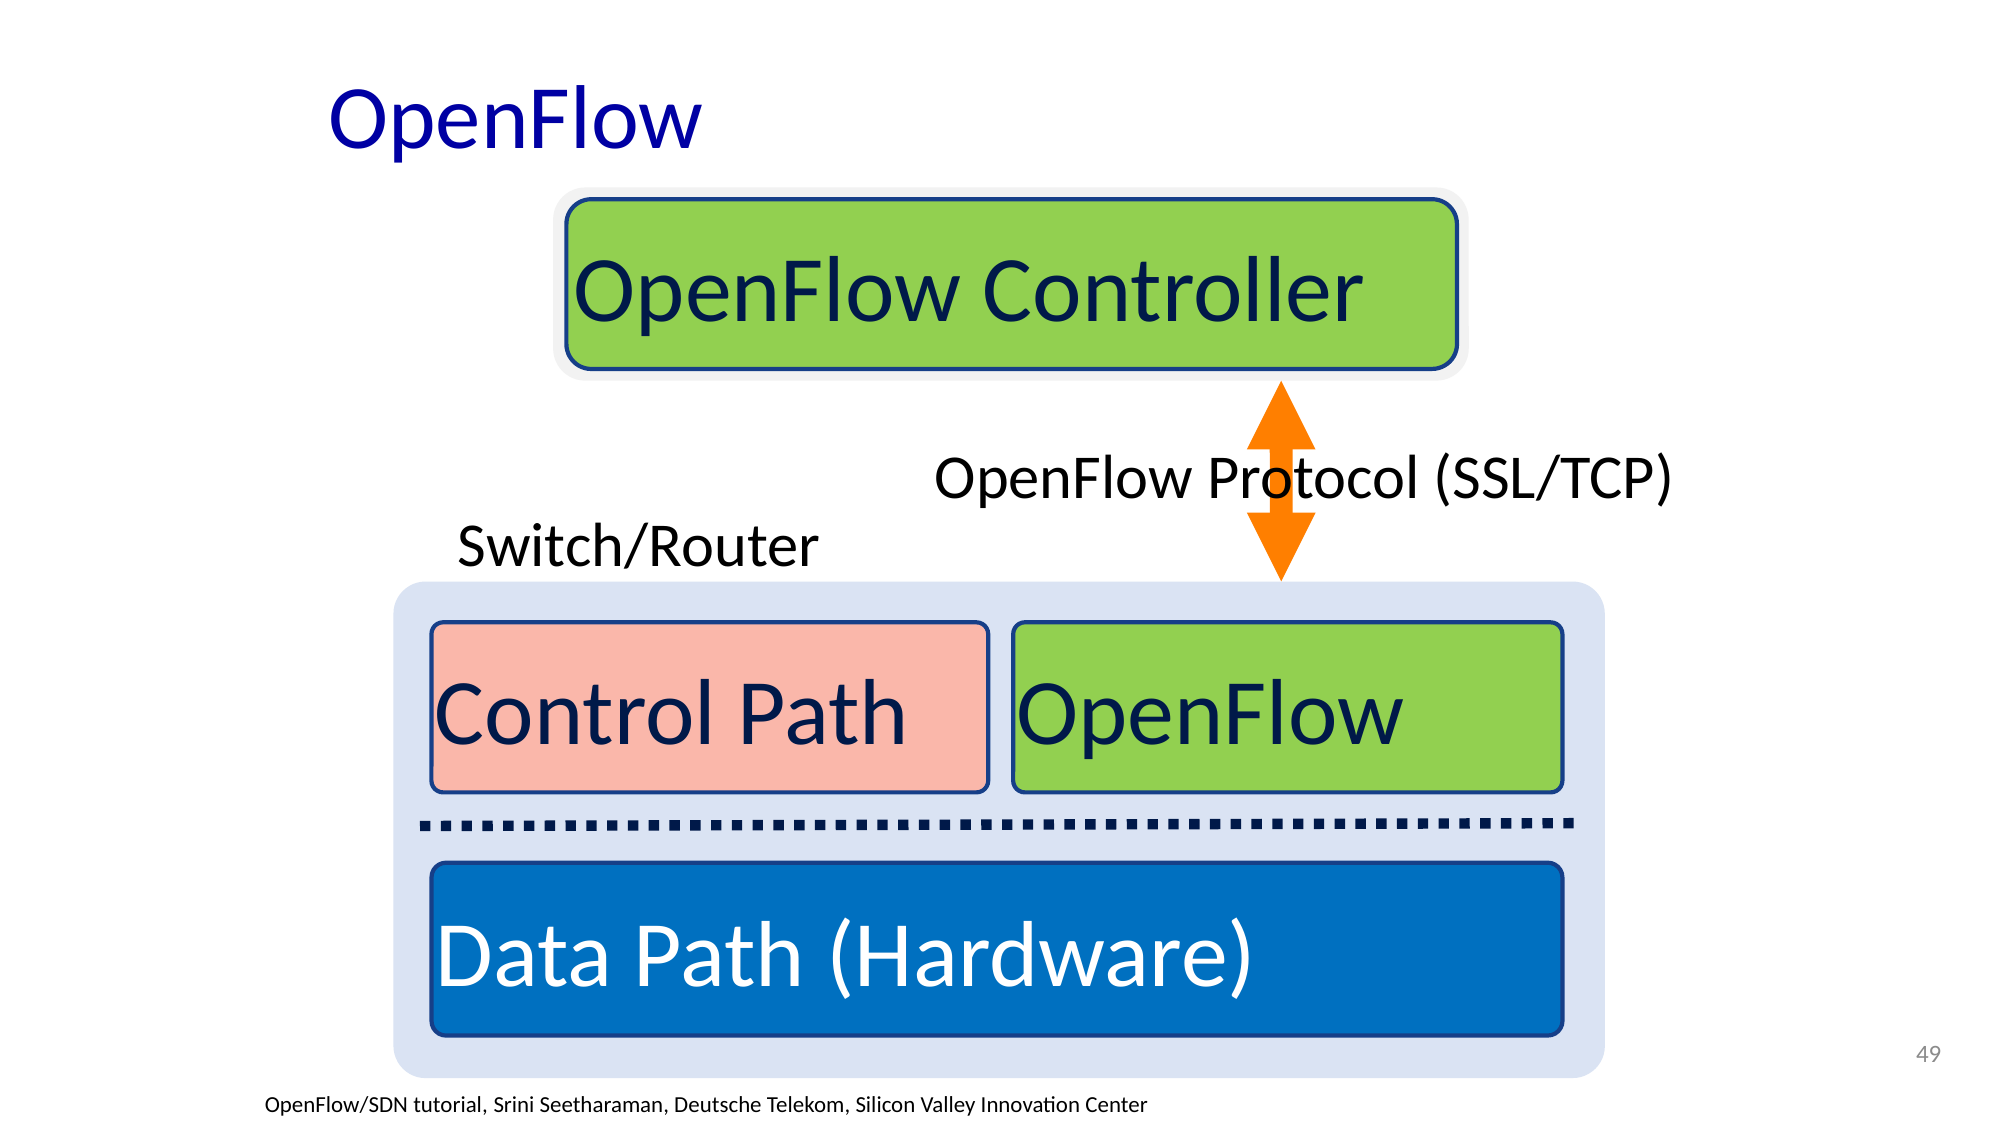

# OpenFlow

OpenFlow Controller

OpenFlow Protocol (SSL/TCP)
Switch/Router

Control Path
OpenFlow

Data Path (Hardware)
49
OpenFlow/SDN tutorial, Srini Seetharaman, Deutsche Telekom, Silicon Valley Innovation Center